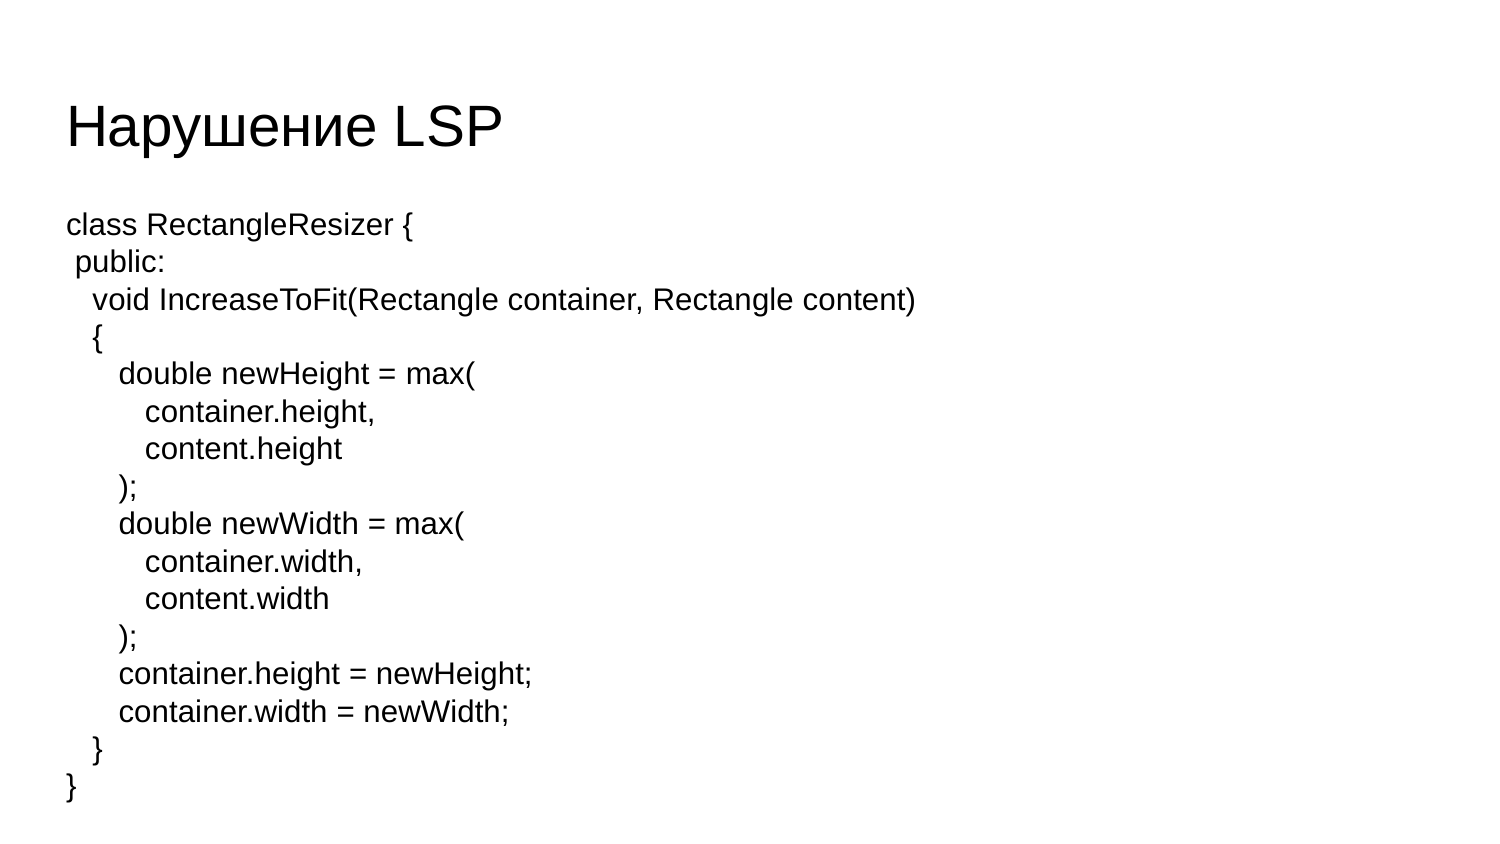

# Нарушение LSP
class RectangleResizer {
 public:
   void IncreaseToFit(Rectangle container, Rectangle content)
   {
      double newHeight = max(
         container.height,
         content.height
      );
      double newWidth = max(
         container.width,
         content.width
      );
      container.height = newHeight;
      container.width = newWidth;
   }
}